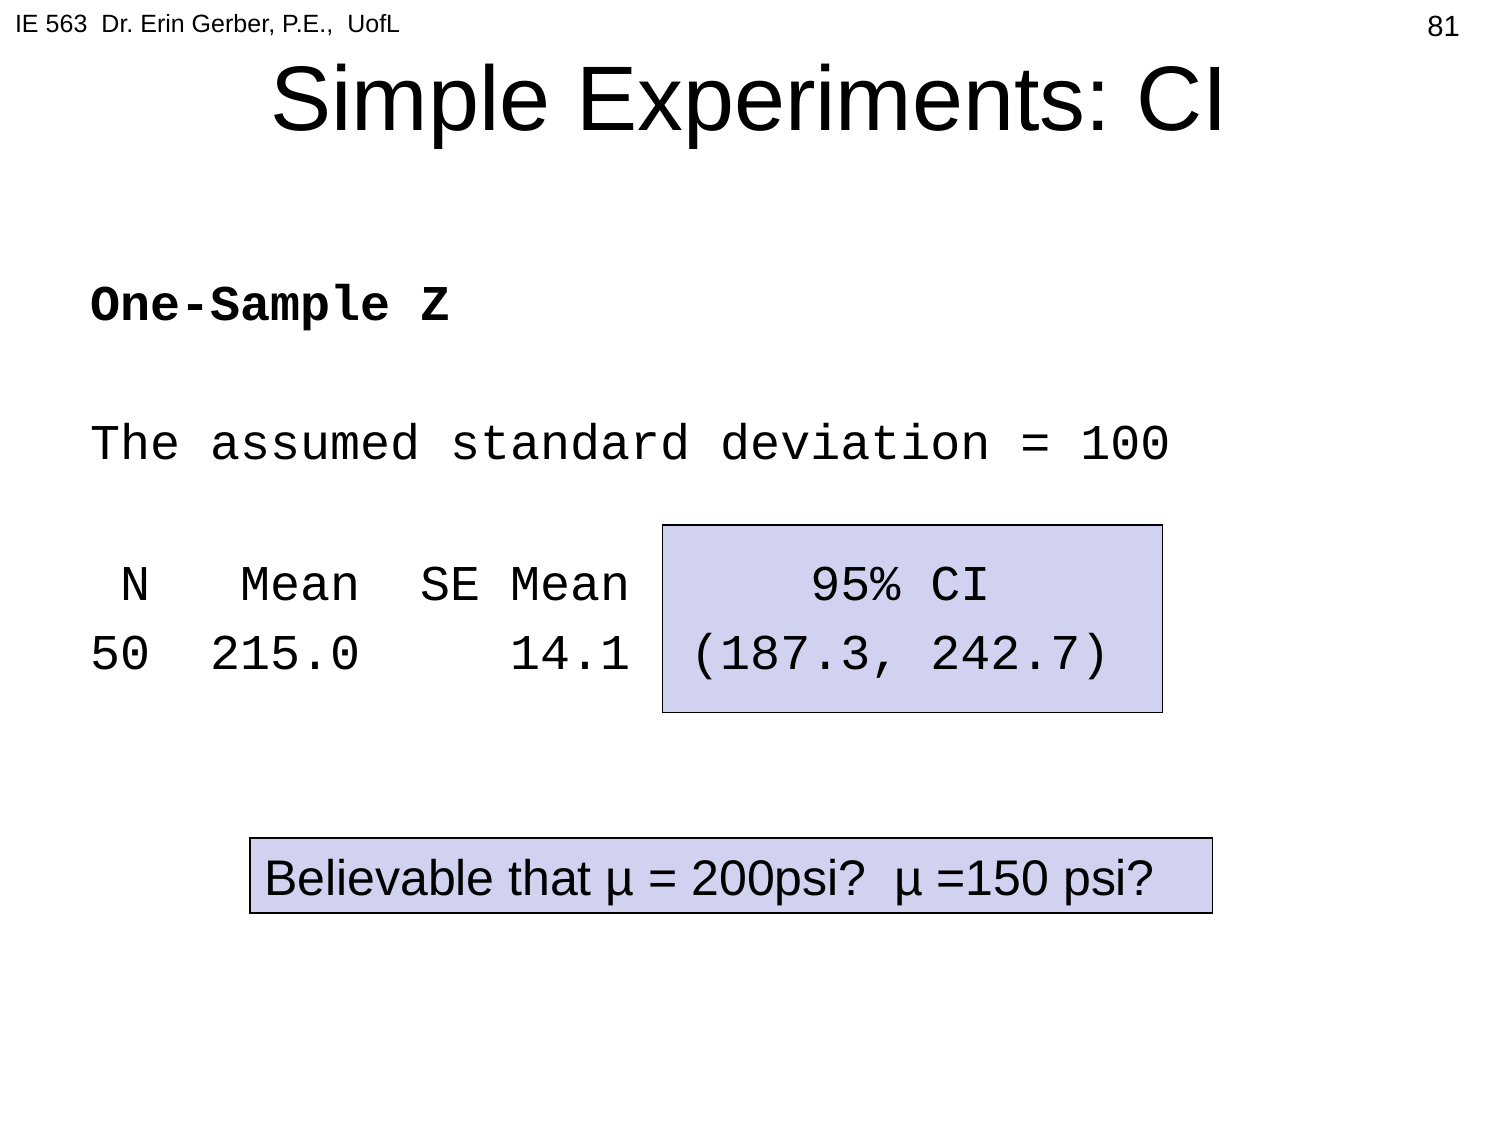

IE 563  Dr. Erin Gerber, P.E.,  UofL
# Simple Experiments: CI
81
One-Sample Z

The assumed standard deviation = 100

 N   Mean  SE Mean      95% CI
50  215.0     14.1  (187.3, 242.7)

Believable that µ = 200psi?  µ =150 psi?